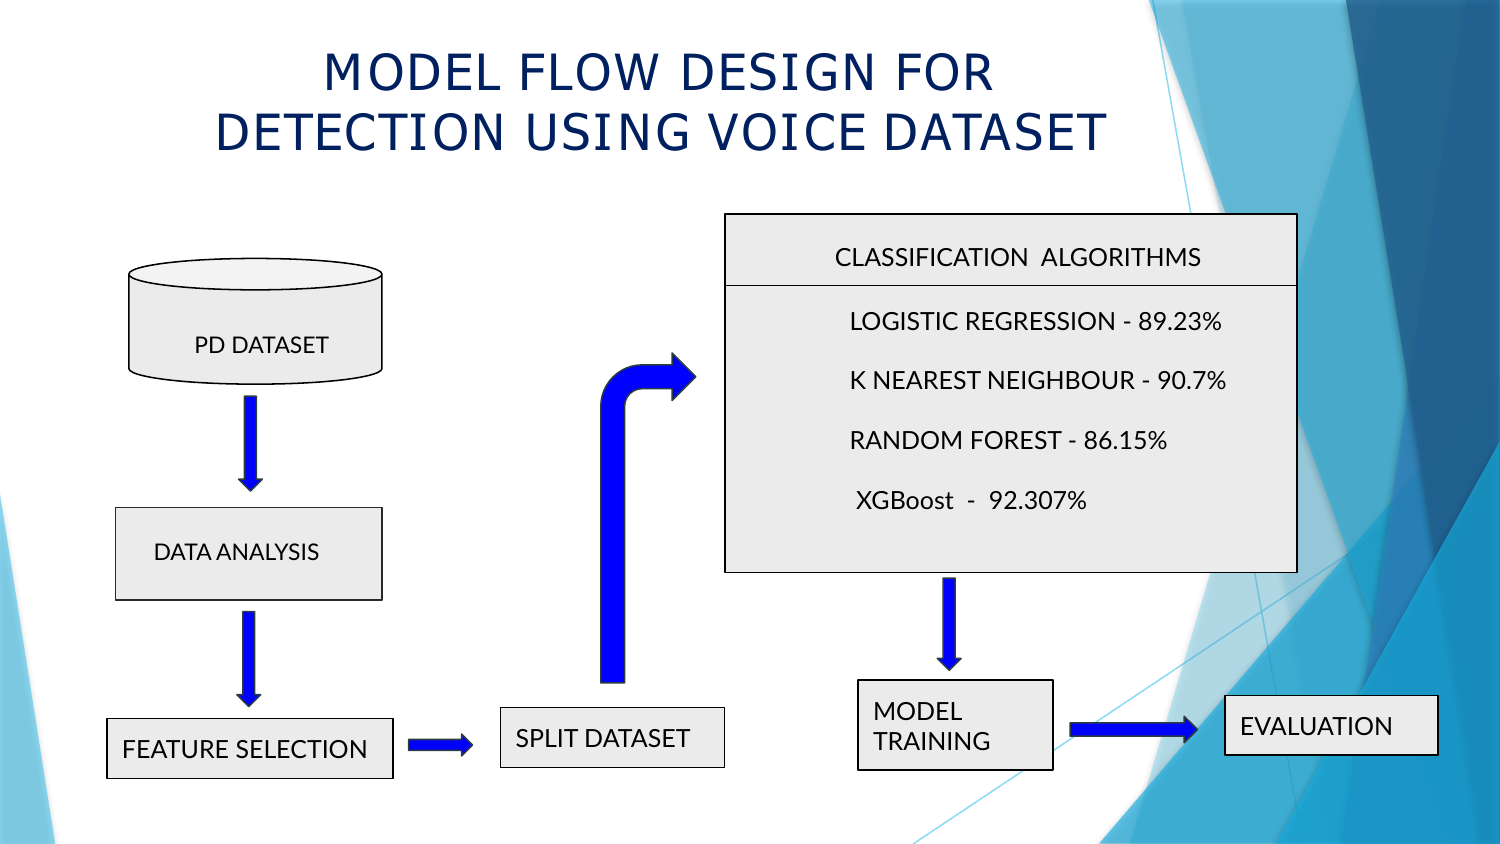

# MODEL FLOW DESIGN FOR DETECTION USING VOICE DATASET
          CLASSIFICATION  ALGORITHMS

             LOGISTIC REGRESSION - 89.23%

             K NEAREST NEIGHBOUR - 90.7%

             RANDOM FOREST - 86.15%

              XGBoost  -  92.307%
   PD DATASET

DATA ANALYSIS

MODEL TRAINING
EVALUATION
SPLIT DATASET

FEATURE SELECTION